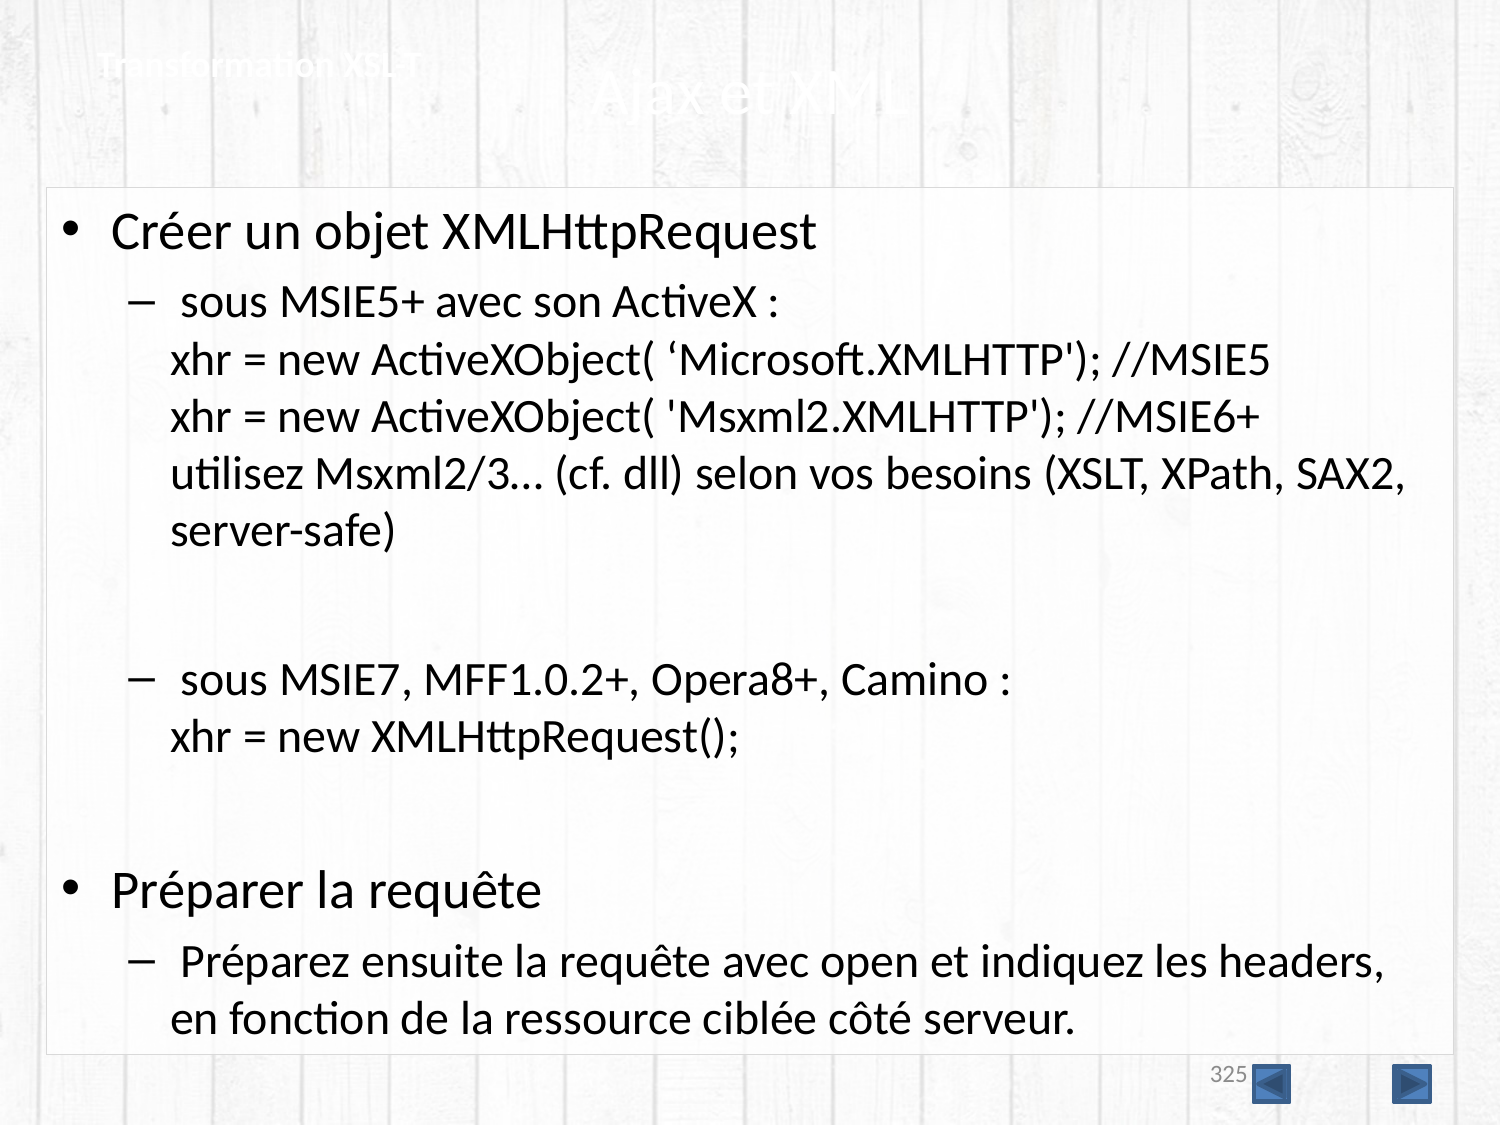

Transformation XSL-T
# Ajax et XML
Créer un objet XMLHttpRequest
 sous MSIE5+ avec son ActiveX :
xhr = new ActiveXObject( ‘Microsoft.XMLHTTP'); //MSIE5
xhr = new ActiveXObject( 'Msxml2.XMLHTTP'); //MSIE6+
utilisez Msxml2/3… (cf. dll) selon vos besoins (XSLT, XPath, SAX2, server-safe)

 sous MSIE7, MFF1.0.2+, Opera8+, Camino :
xhr = new XMLHttpRequest();

Préparer la requête
 Préparez ensuite la requête avec open et indiquez les headers, en fonction de la ressource ciblée côté serveur.
325